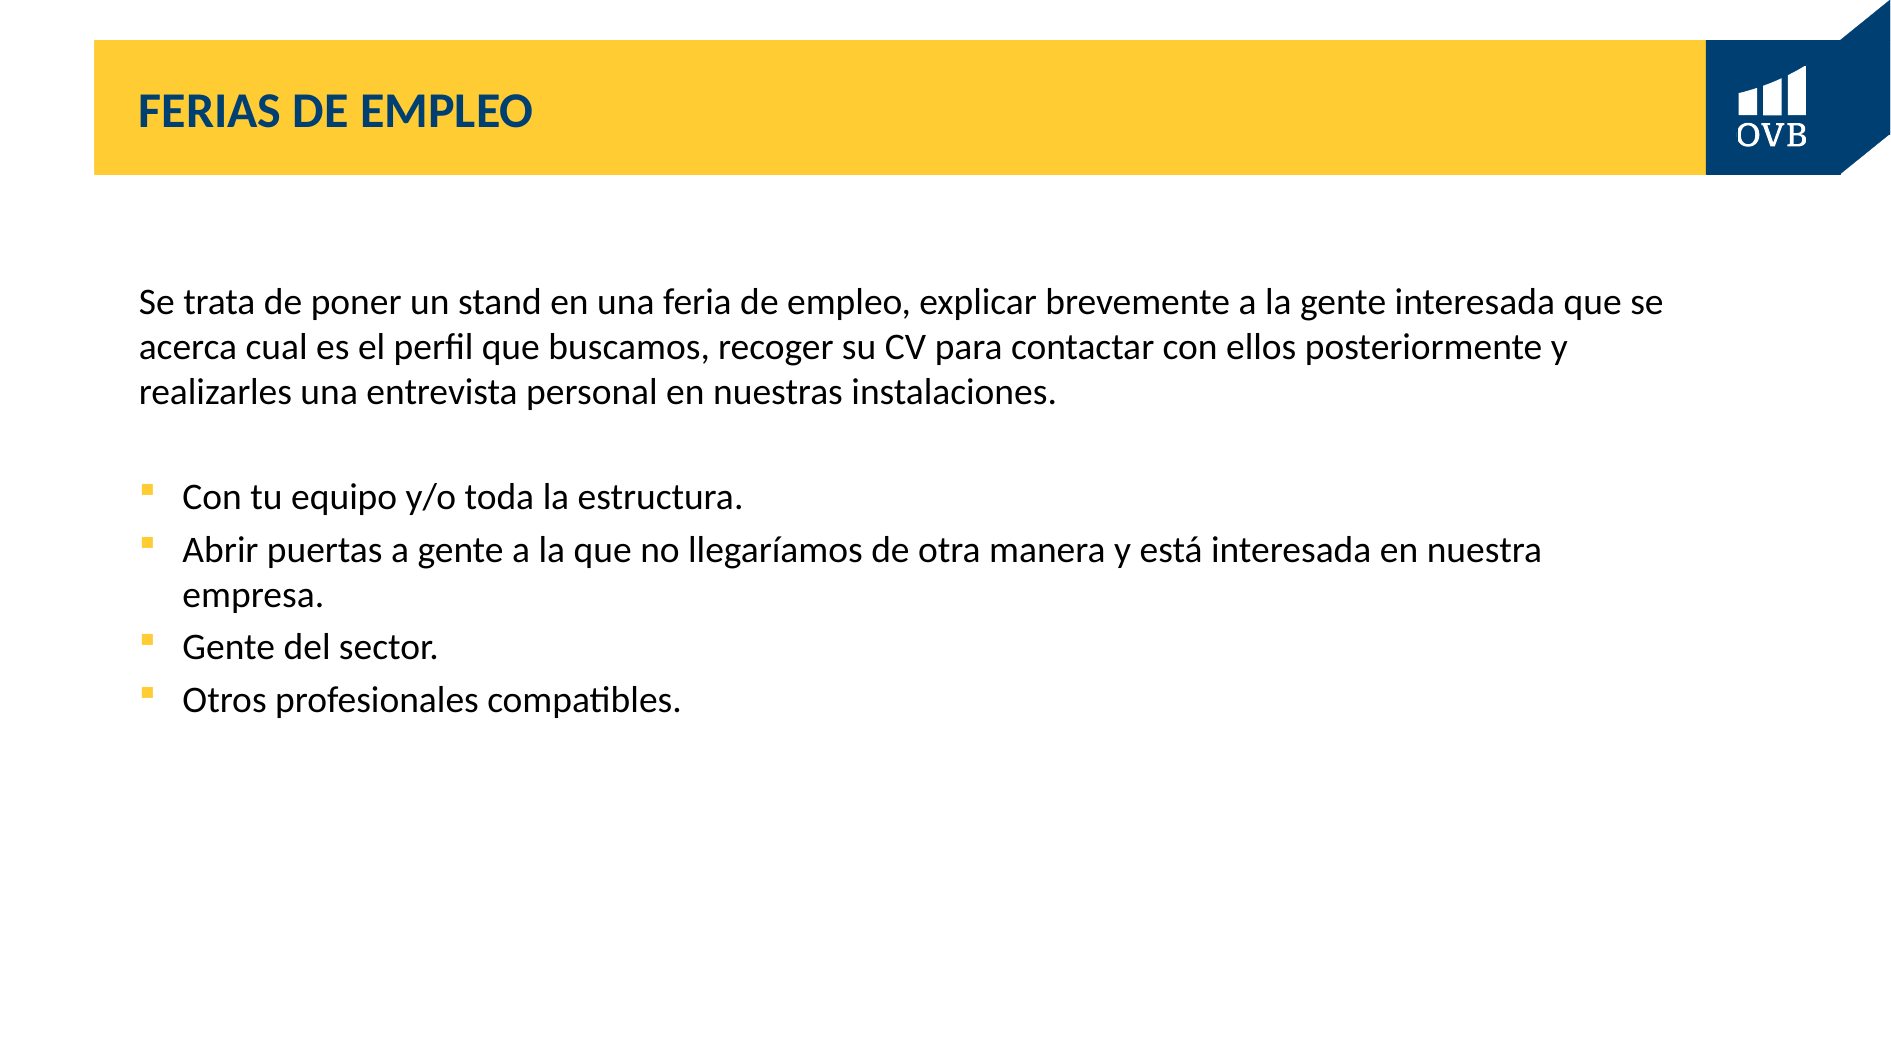

# FERIAS DE EMPLEO

Se trata de poner un stand en una feria de empleo, explicar brevemente a la gente interesada que se acerca cual es el perfil que buscamos, recoger su CV para contactar con ellos posteriormente y realizarles una entrevista personal en nuestras instalaciones.

Con tu equipo y/o toda la estructura.
Abrir puertas a gente a la que no llegaríamos de otra manera y está interesada en nuestra empresa.
Gente del sector.
Otros profesionales compatibles.